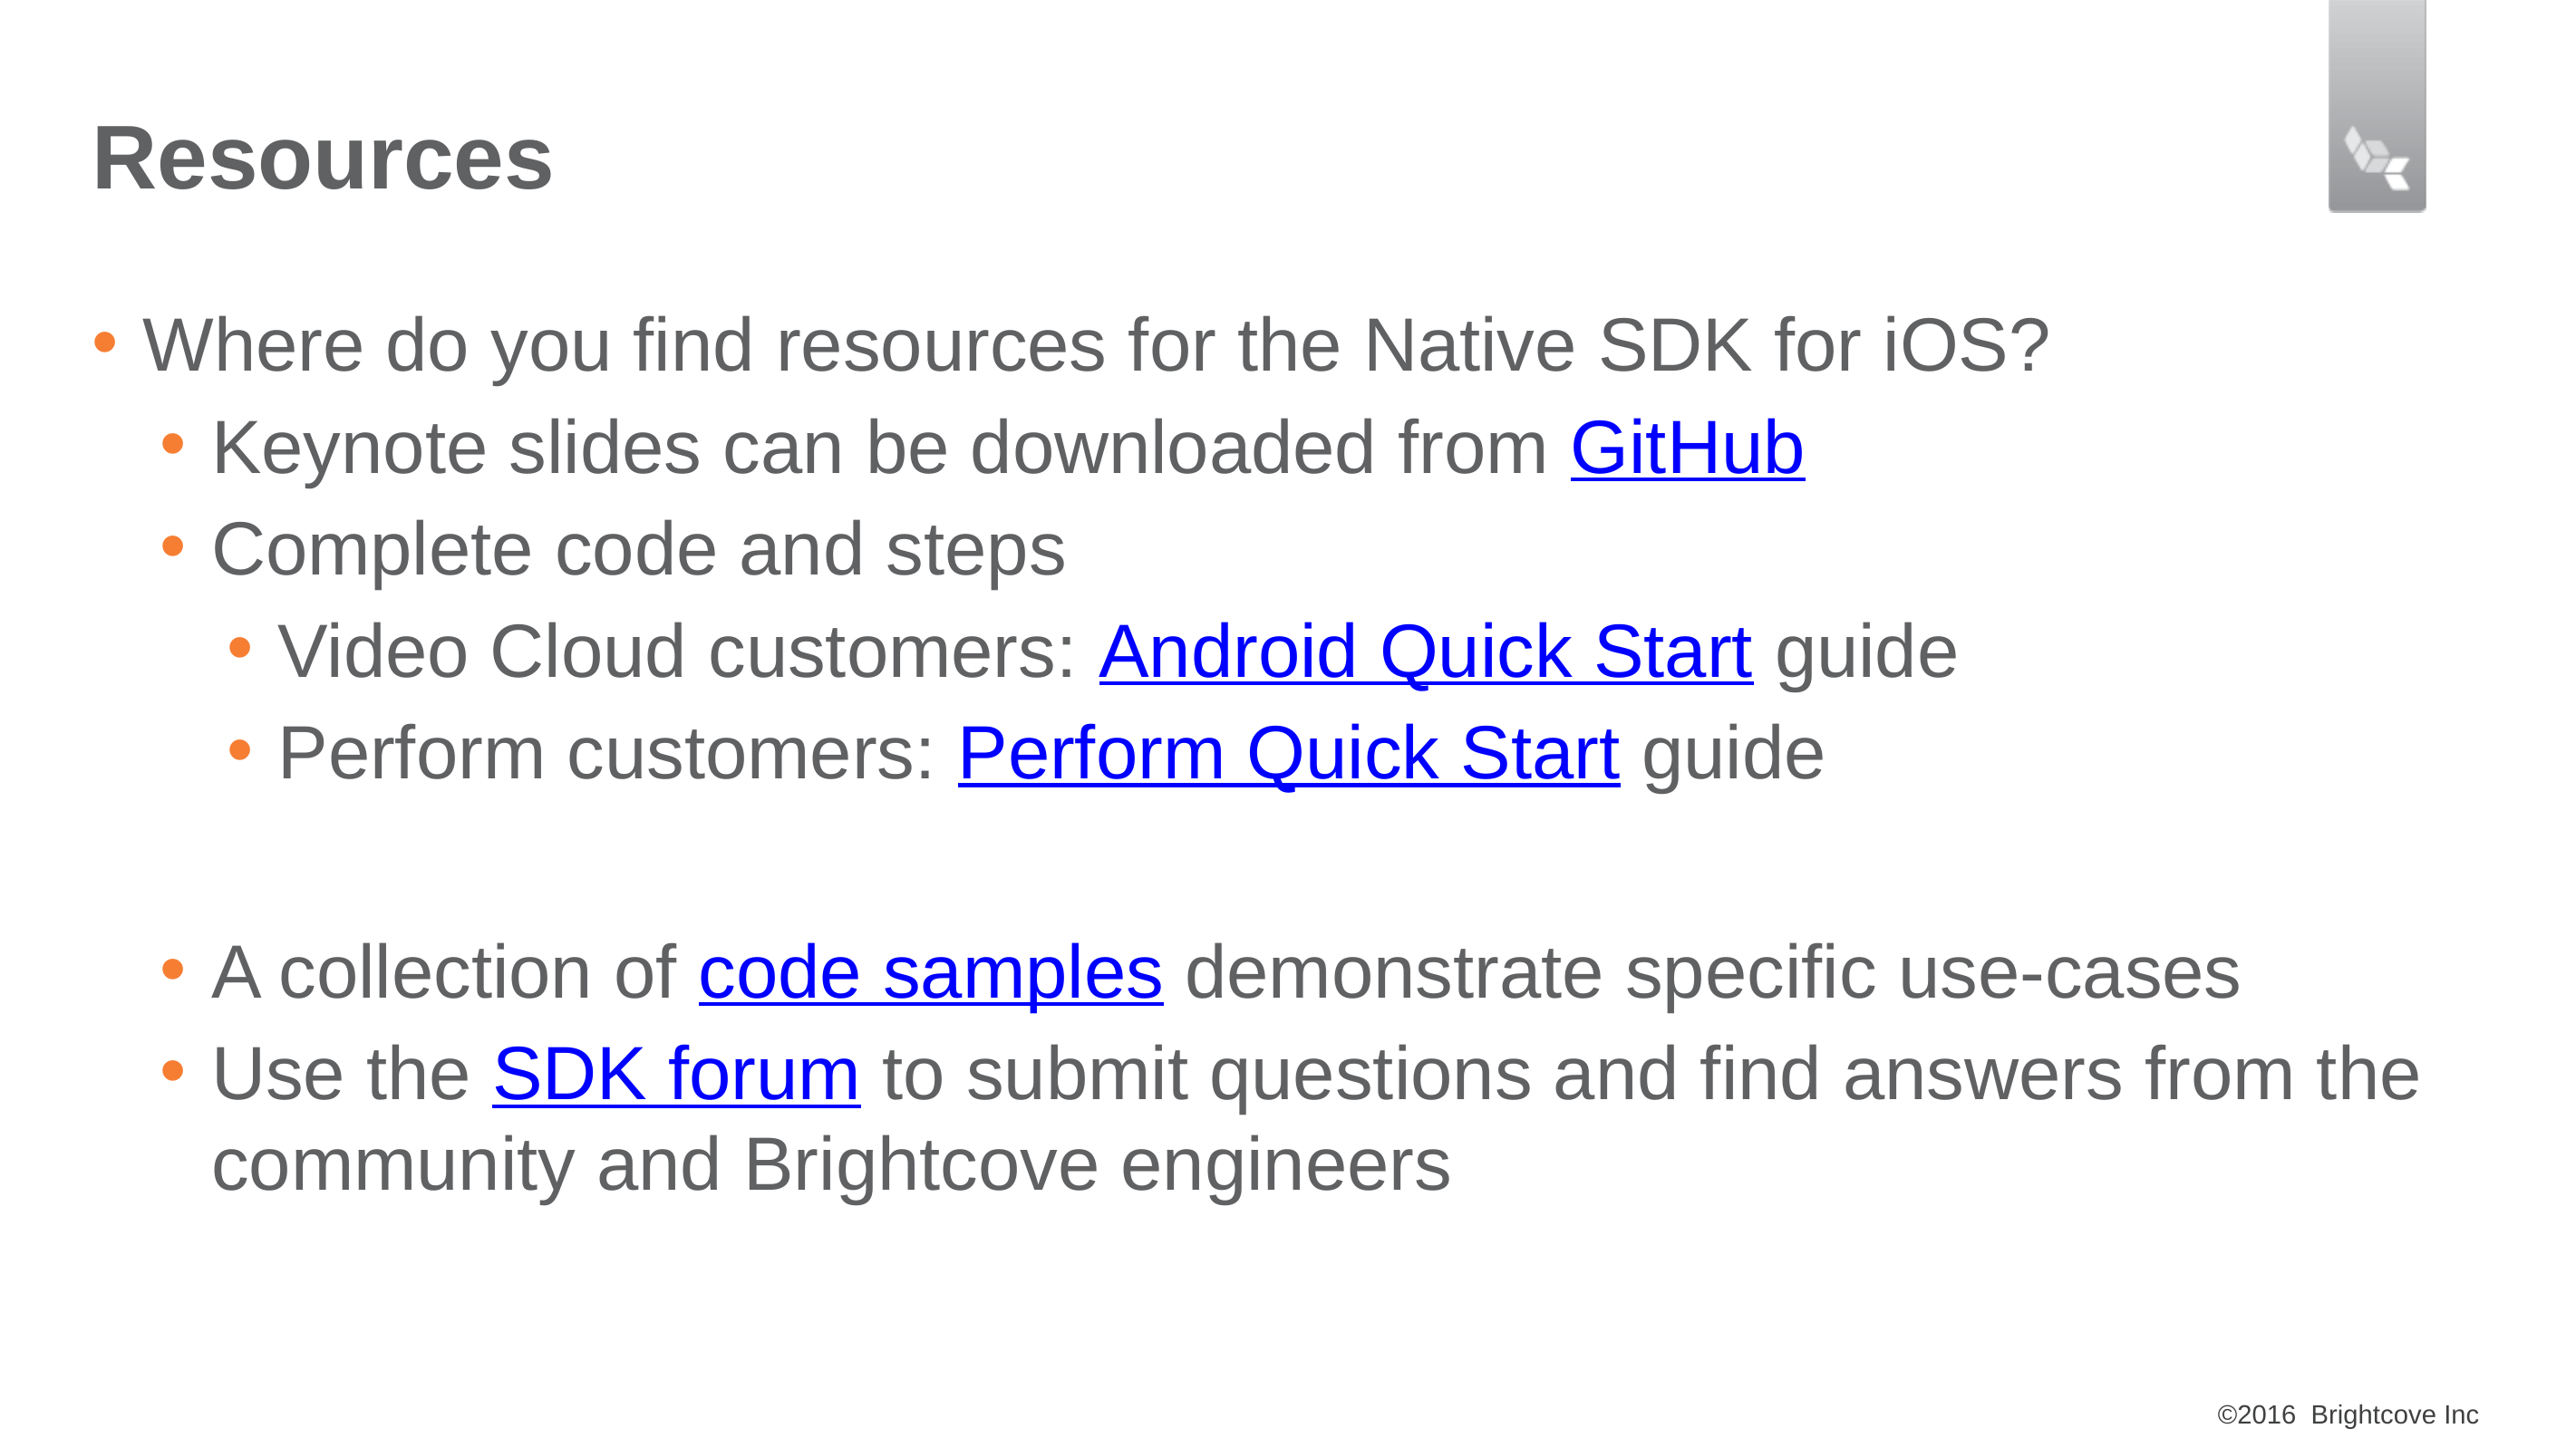

# Resources
Where do you find resources for the Native SDK for iOS?
Keynote slides can be downloaded from GitHub
Complete code and steps
Video Cloud customers: Android Quick Start guide
Perform customers: Perform Quick Start guide

A collection of code samples demonstrate specific use-cases
Use the SDK forum to submit questions and find answers from the community and Brightcove engineers
10